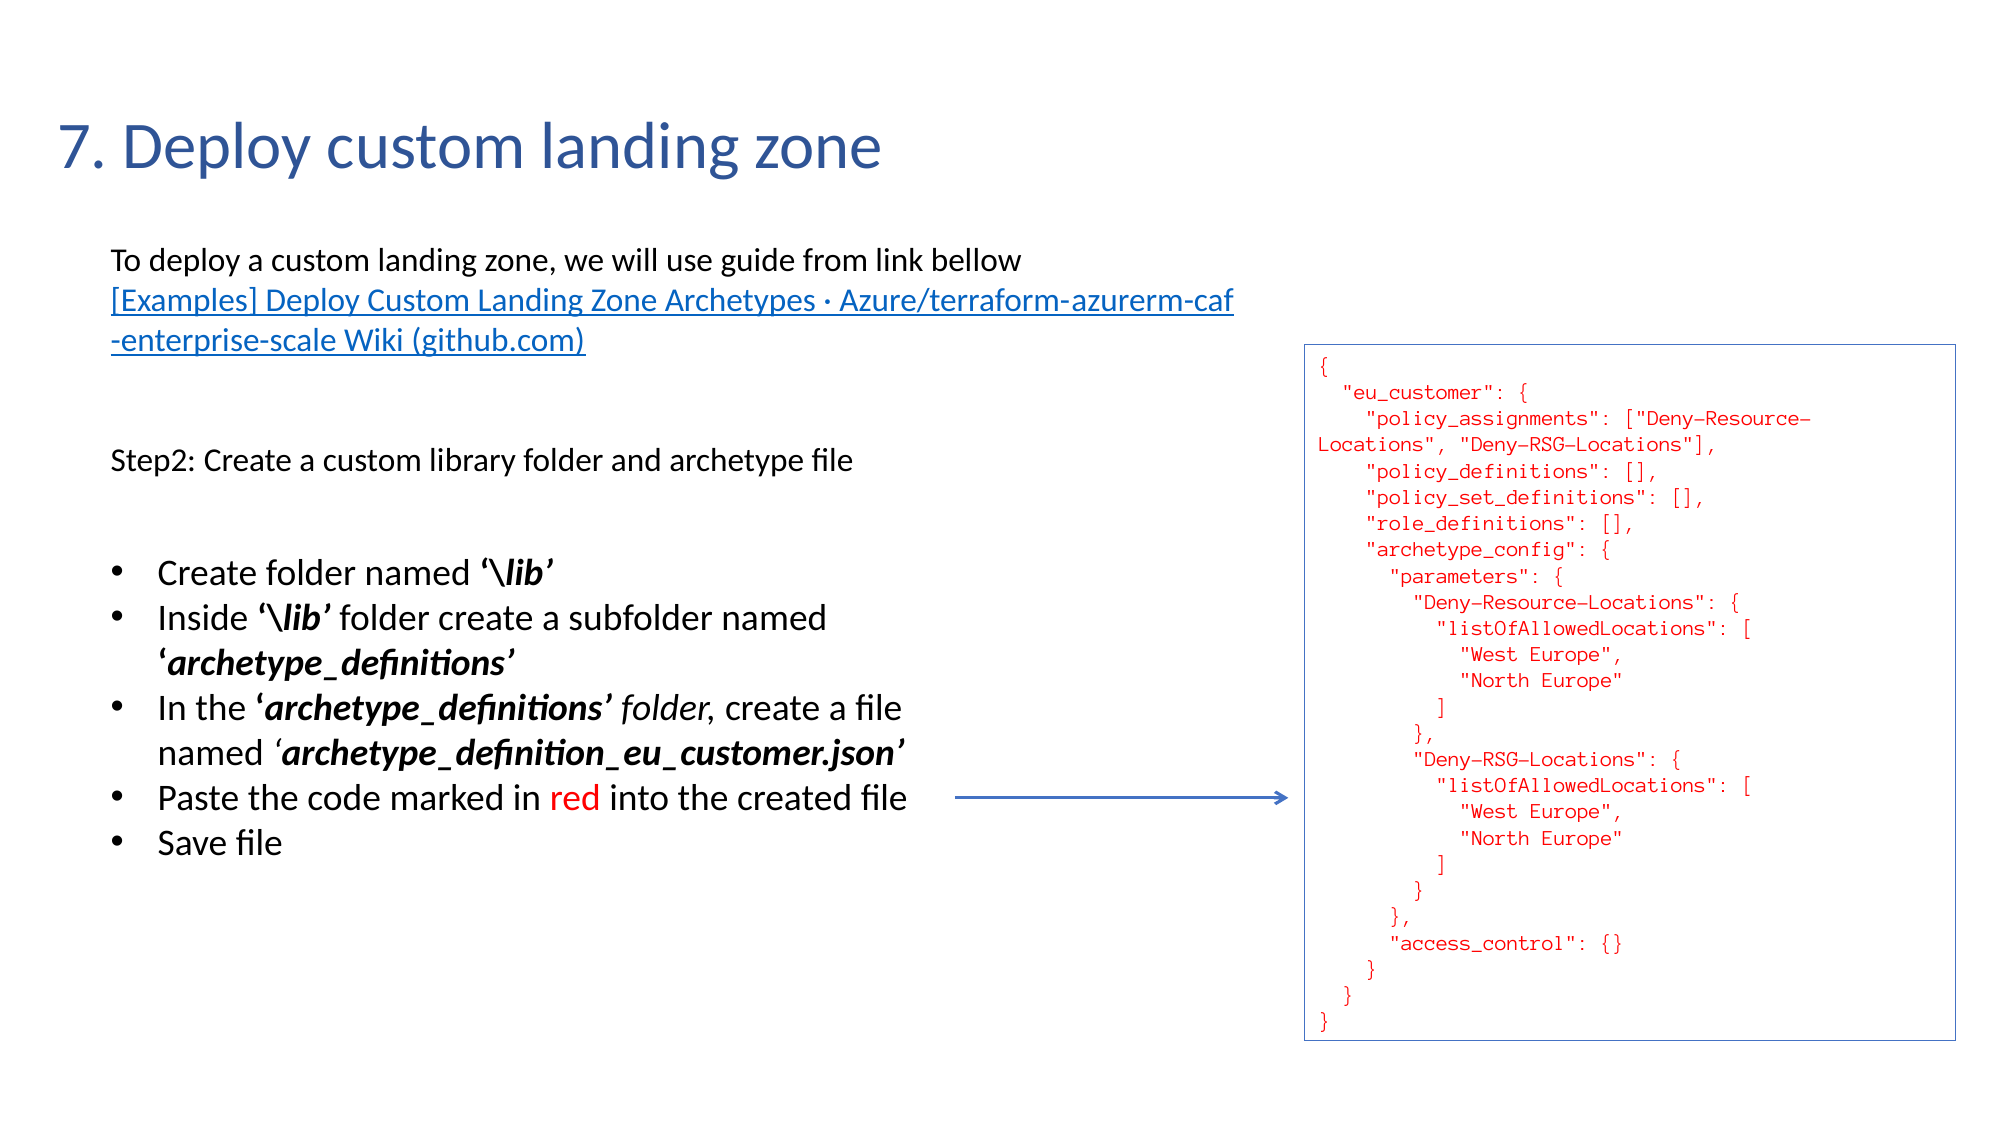

7. Deploy custom landing zone
To deploy a custom landing zone, we will use guide from link bellow
[Examples] Deploy Custom Landing Zone Archetypes · Azure/terraform-azurerm-caf-enterprise-scale Wiki (github.com)

Step2: Create a custom library folder and archetype file
{
  "eu_customer": {
    "policy_assignments": ["Deny-Resource-Locations", "Deny-RSG-Locations"],
    "policy_definitions": [],
    "policy_set_definitions": [],
    "role_definitions": [],
    "archetype_config": {
      "parameters": {
        "Deny-Resource-Locations": {
          "listOfAllowedLocations": [
            "West Europe",
            "North Europe"
          ]
        },
        "Deny-RSG-Locations": {
          "listOfAllowedLocations": [
            "West Europe",
            "North Europe"
          ]
        }
      },
      "access_control": {}
    }
  }
}
Create folder named ‘\lib’
Inside ‘\lib’ folder create a subfolder named ‘archetype_definitions’
In the ‘archetype_definitions’ folder, create a file named ‘archetype_definition_eu_customer.json’
Paste the code marked in red into the created file
Save file